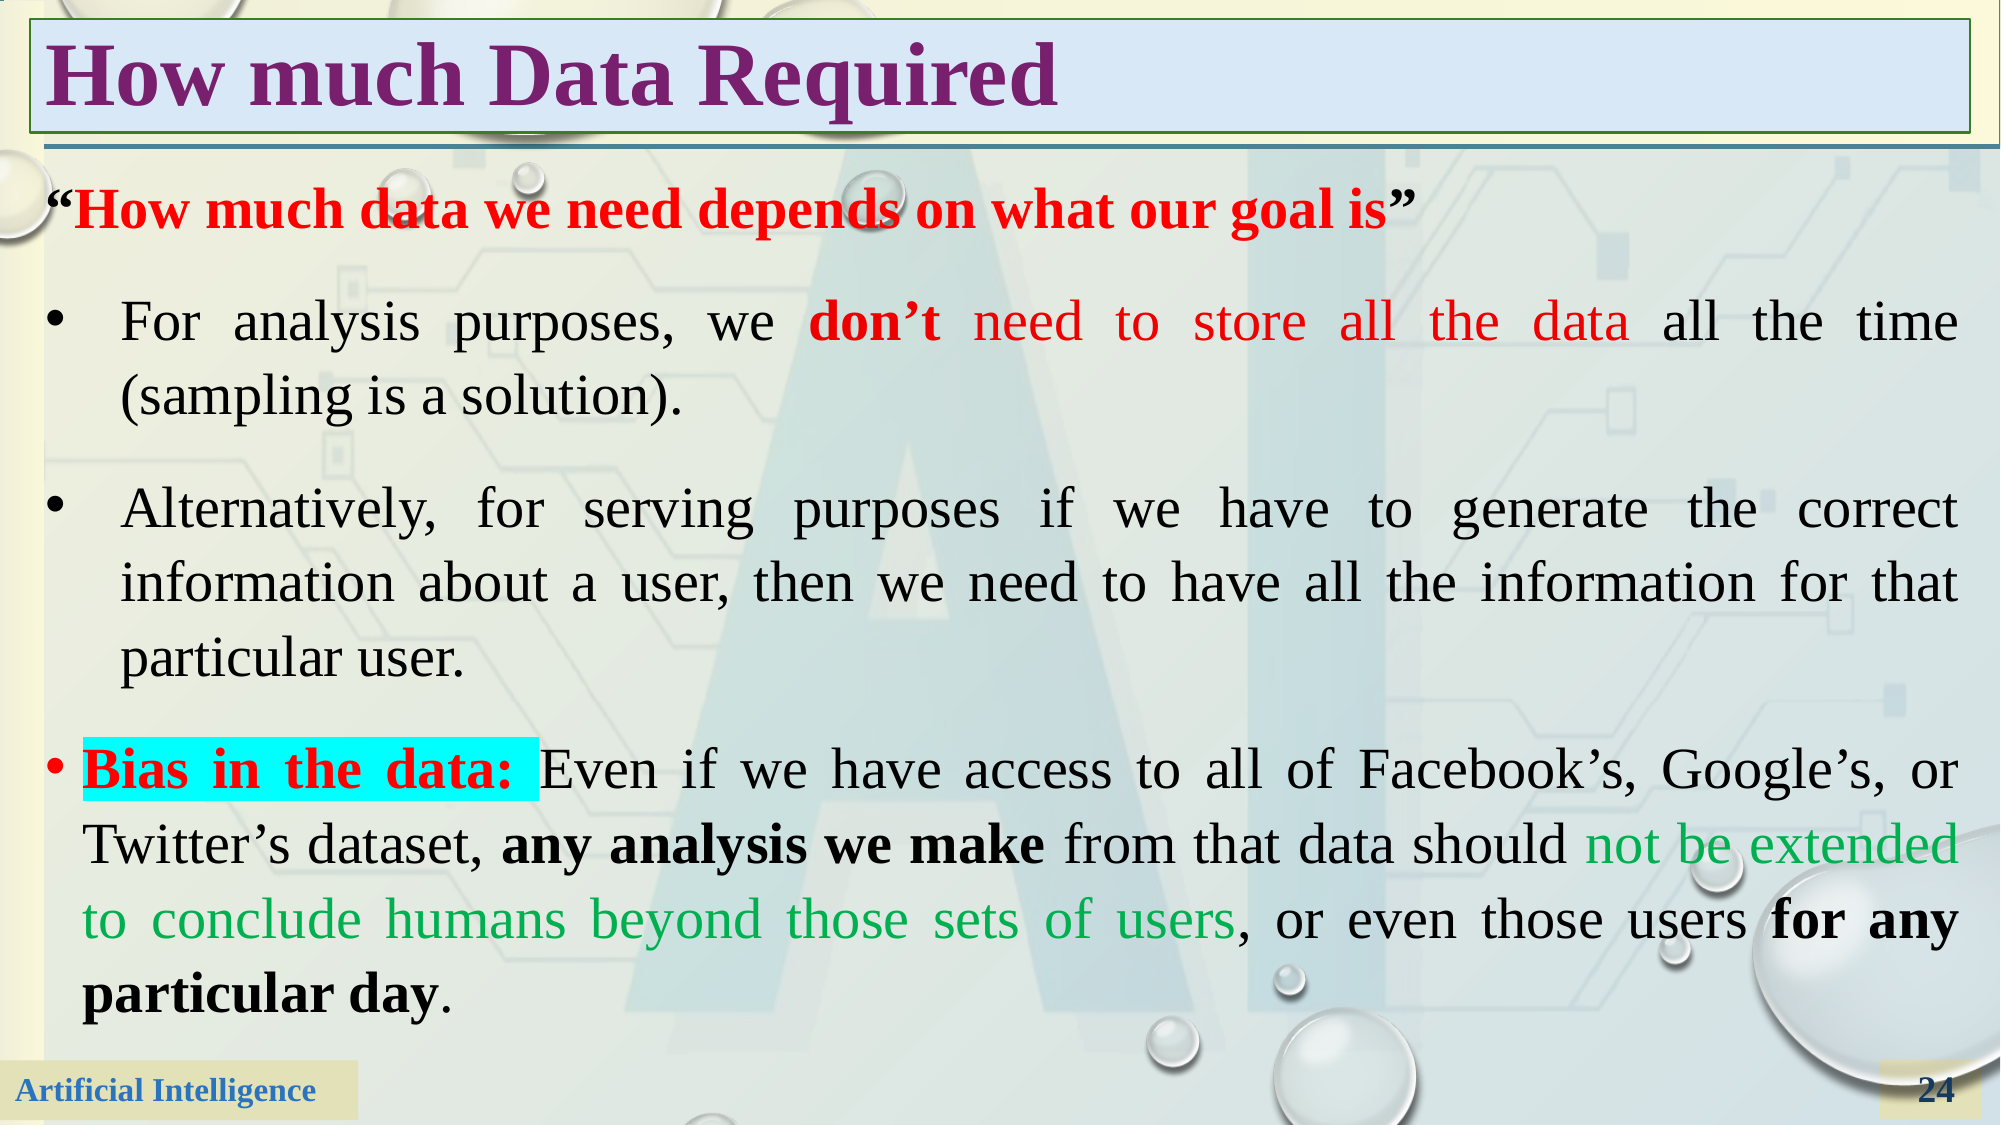

# How much Data Required
“How much data we need depends on what our goal is”
For analysis purposes, we don’t need to store all the data all the time (sampling is a solution).
Alternatively, for serving purposes if we have to generate the correct information about a user, then we need to have all the information for that particular user.
Bias in the data: Even if we have access to all of Facebook’s, Google’s, or Twitter’s dataset, any analysis we make from that data should not be extended to conclude humans beyond those sets of users, or even those users for any particular day.
24